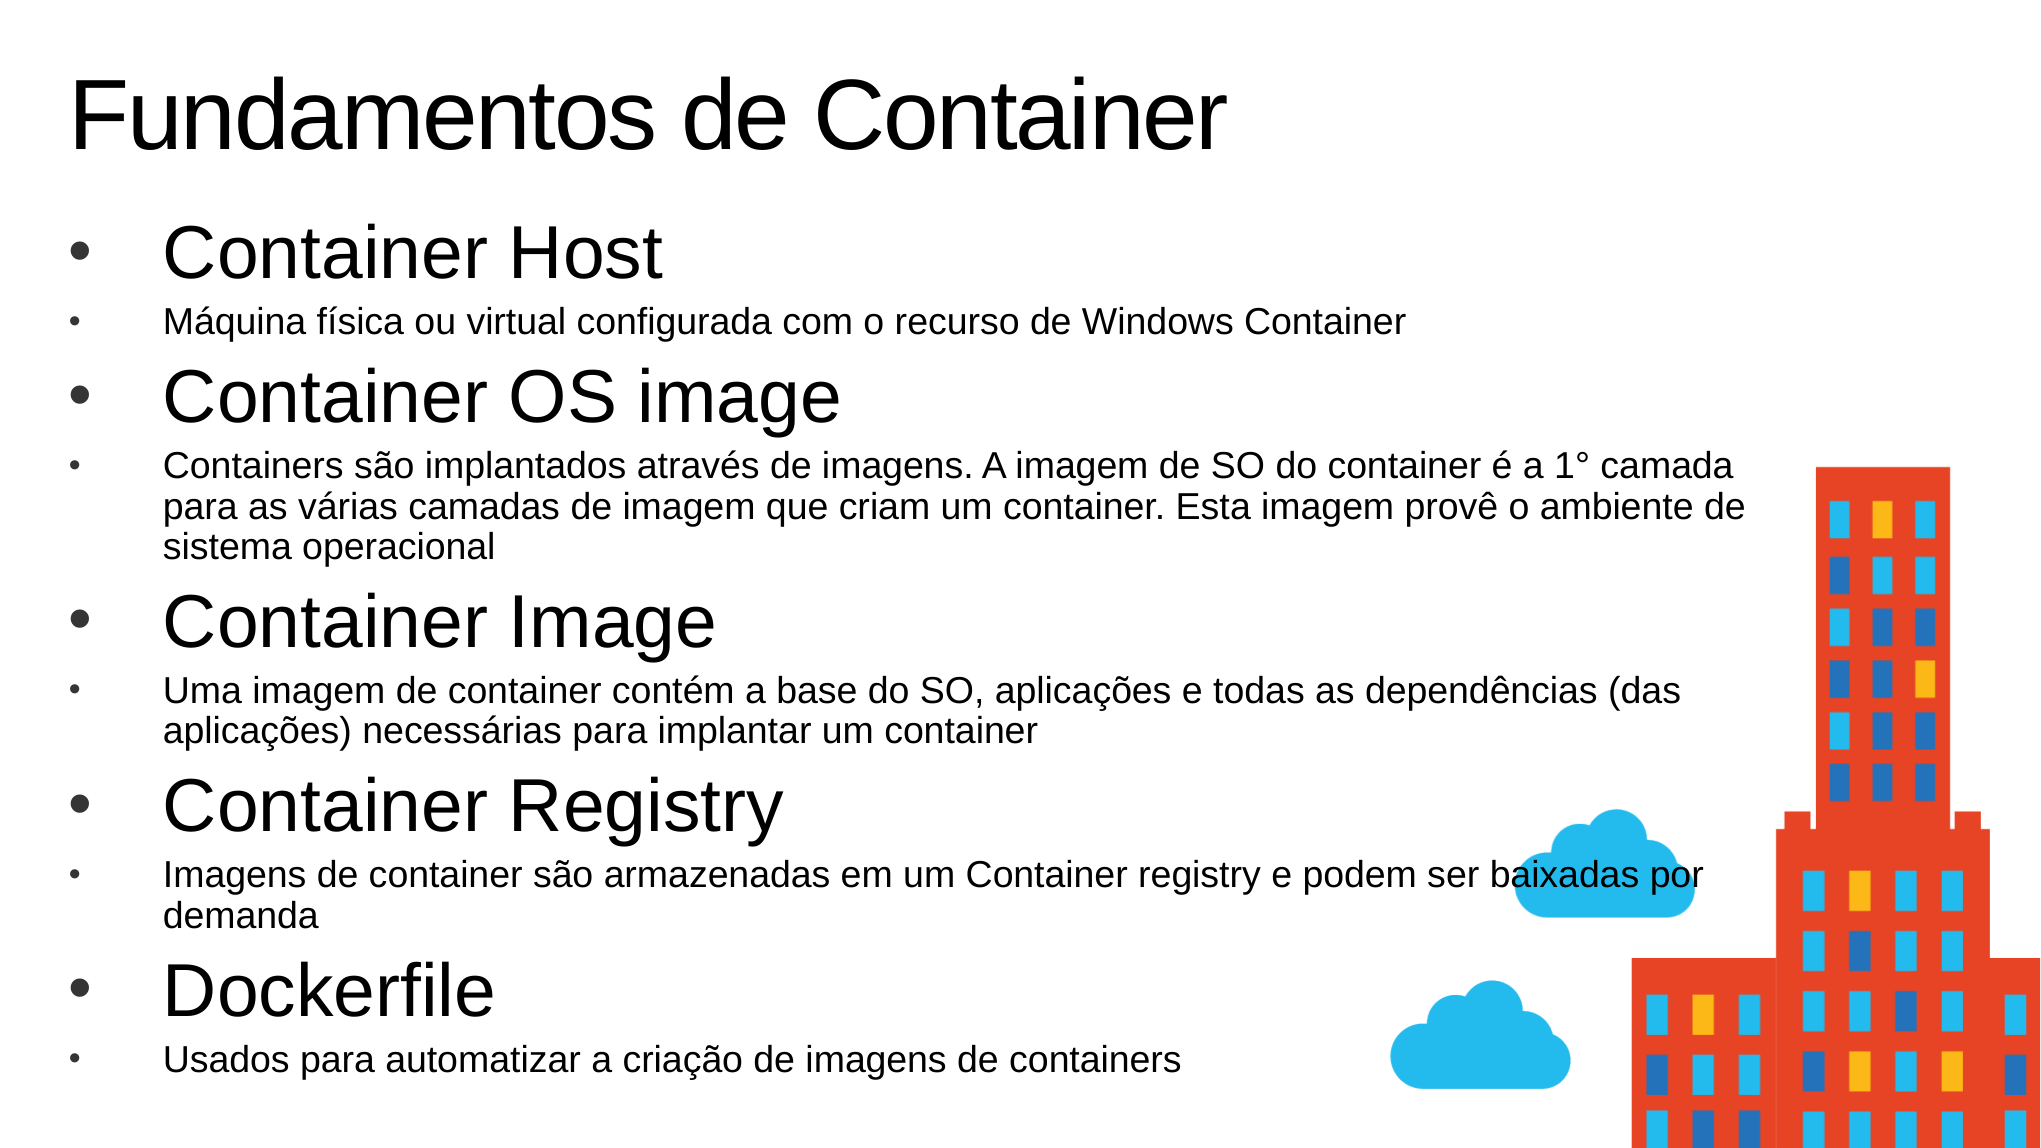

# Fundamentos de Container
Container Host
Máquina física ou virtual configurada com o recurso de Windows Container
Container OS image
Containers são implantados através de imagens. A imagem de SO do container é a 1° camada para as várias camadas de imagem que criam um container. Esta imagem provê o ambiente de sistema operacional
Container Image
Uma imagem de container contém a base do SO, aplicações e todas as dependências (das aplicações) necessárias para implantar um container
Container Registry
Imagens de container são armazenadas em um Container registry e podem ser baixadas por demanda
Dockerfile
Usados para automatizar a criação de imagens de containers